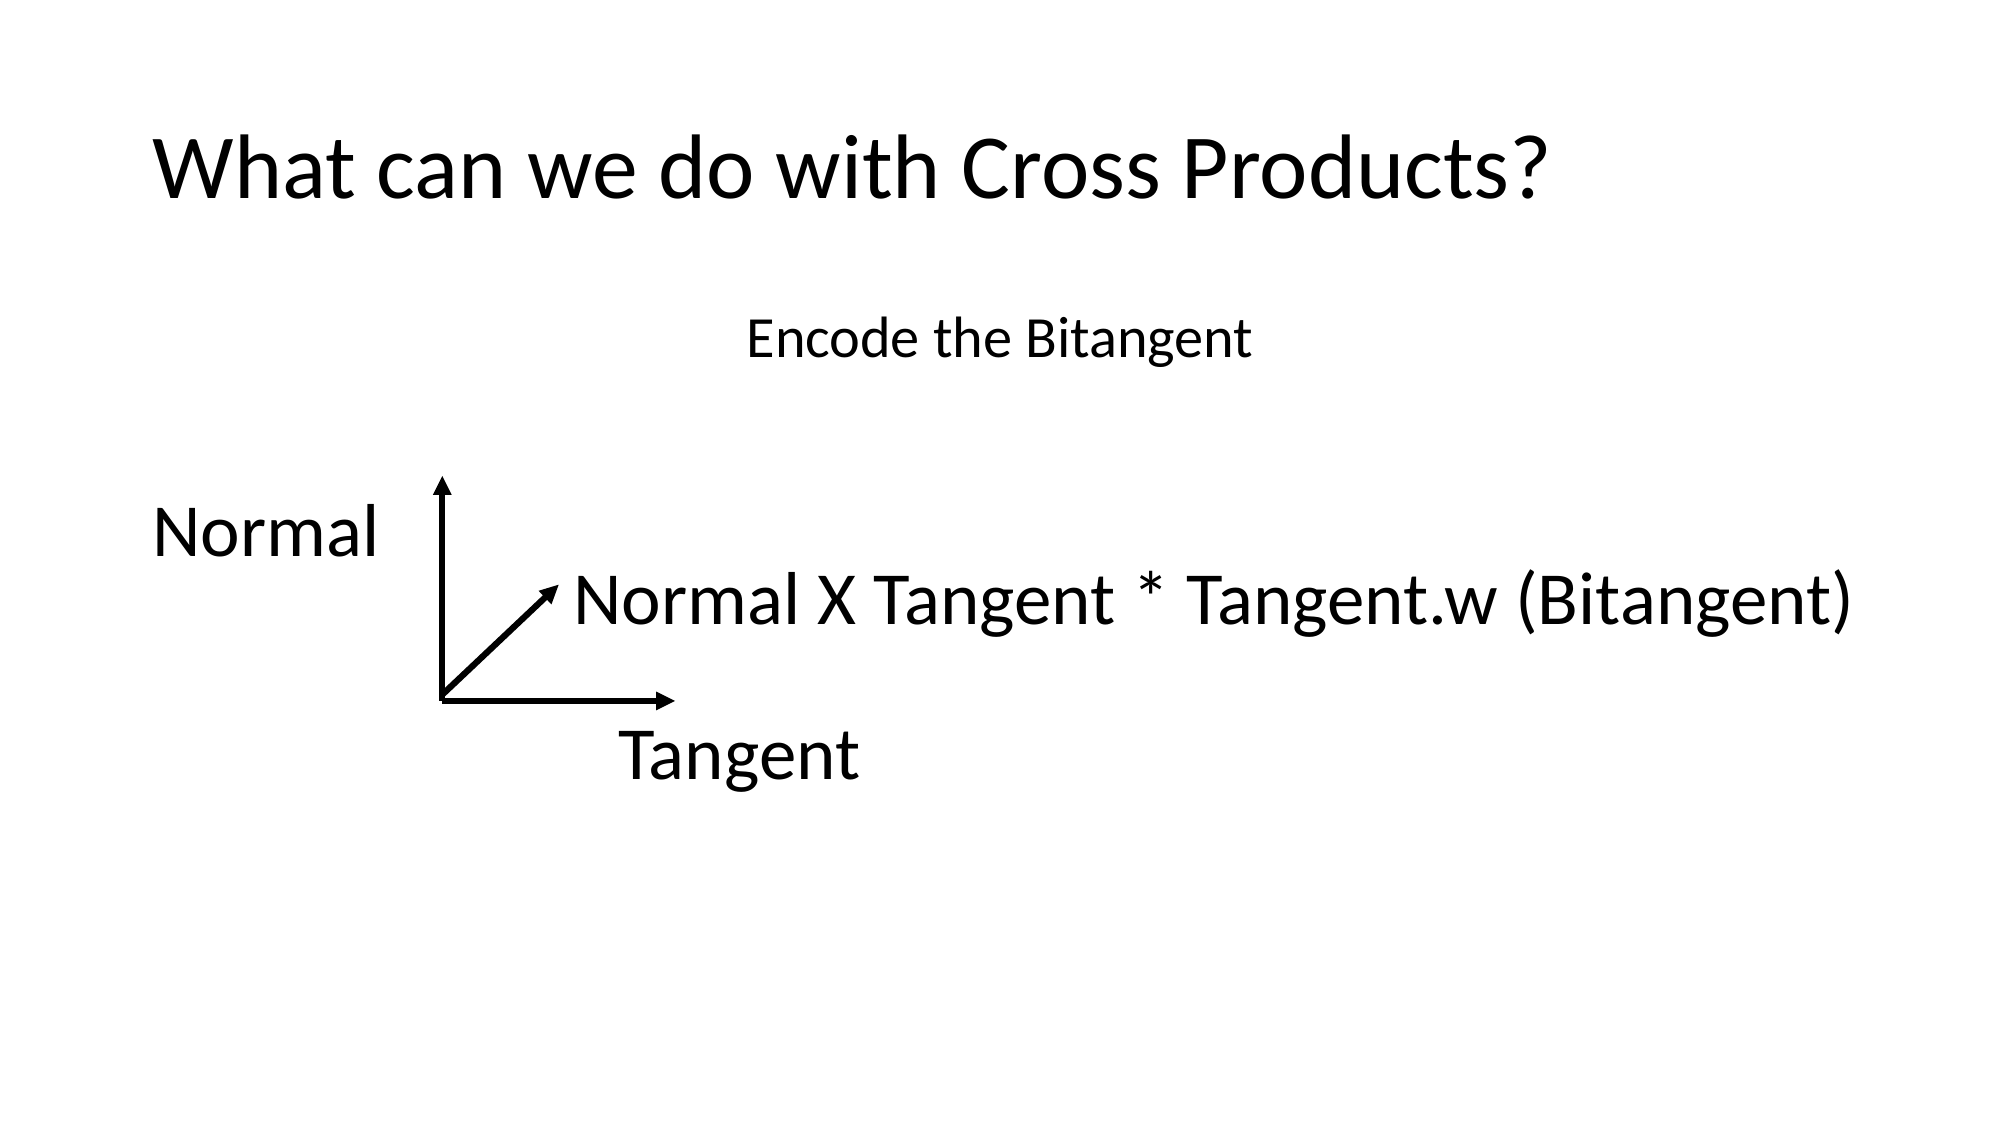

# What can we do with Cross Products?
Encode the Bitangent
Normal
Normal X Tangent * Tangent.w (Bitangent)
Tangent